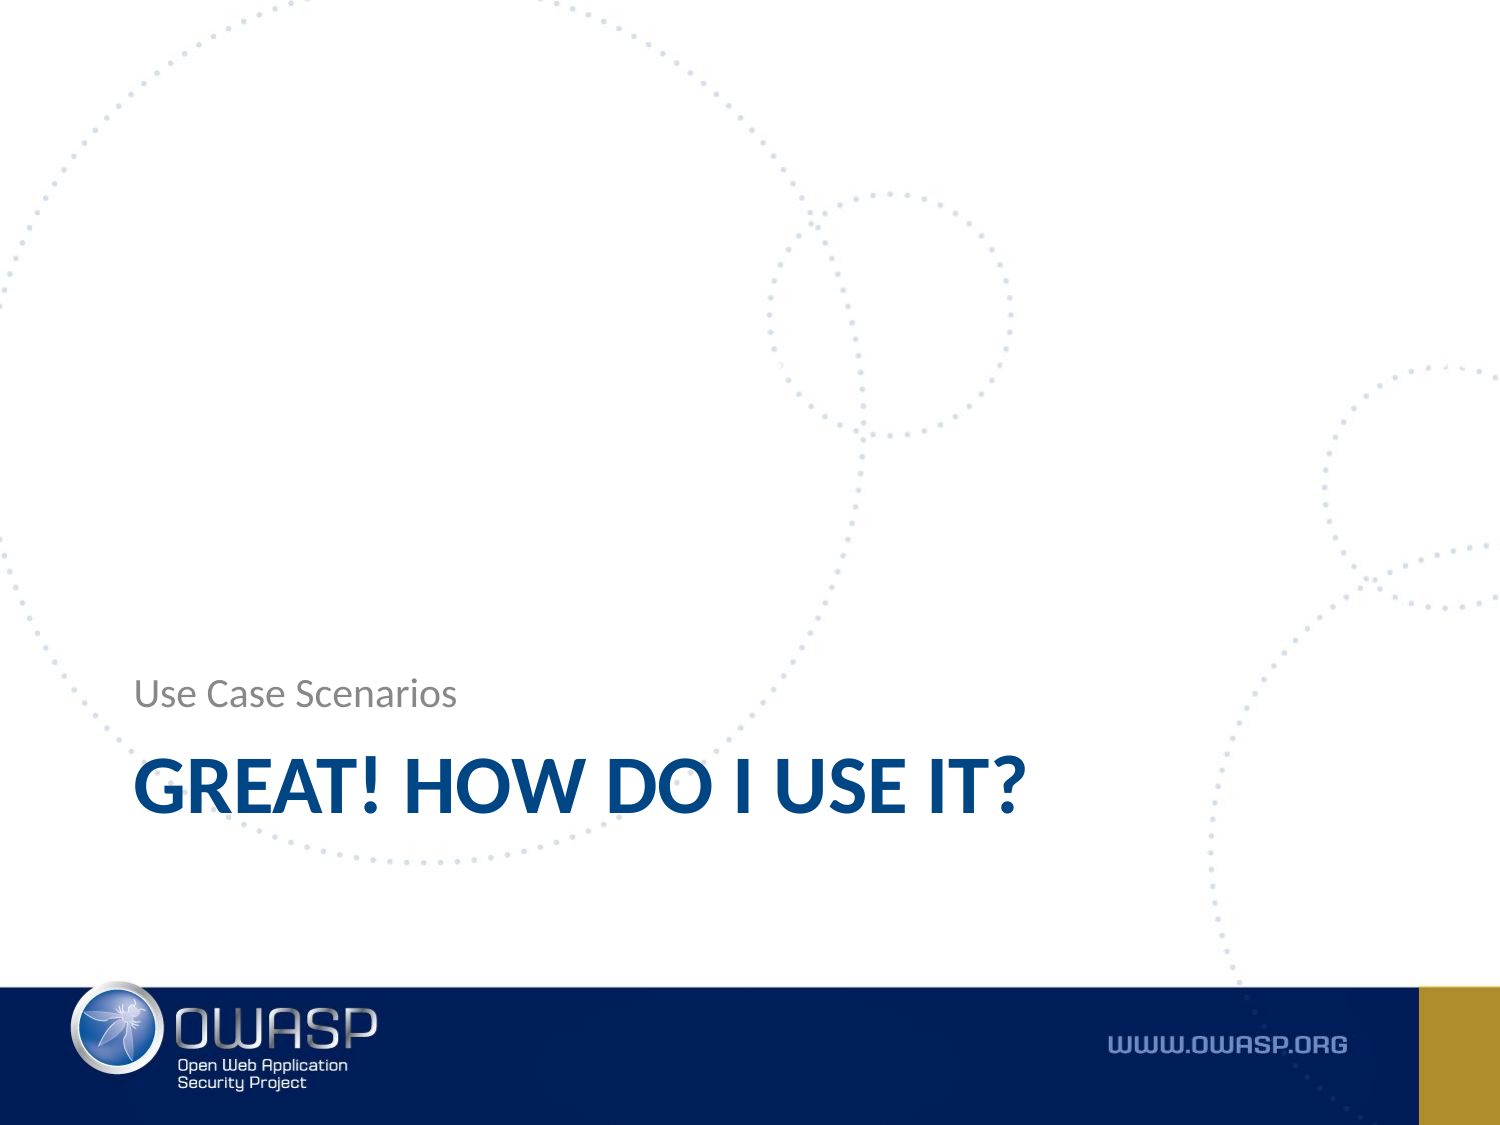

Use Case Scenarios
# GREAT! HOW DO I USE IT?